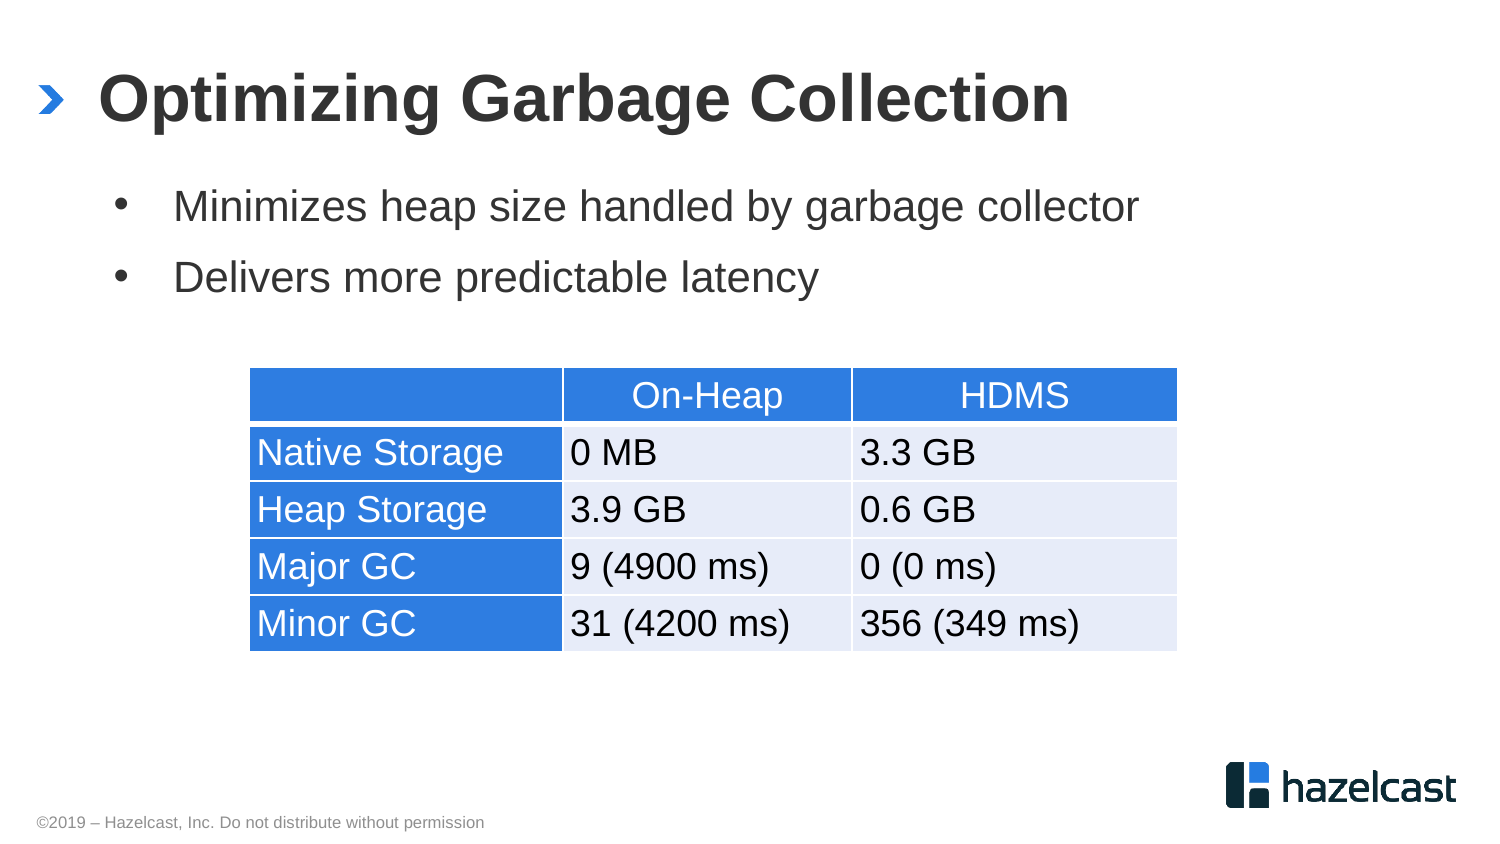

# Optimizing Garbage Collection
Minimizes heap size handled by garbage collector
Delivers more predictable latency
|  | On-Heap | HDMS |
| --- | --- | --- |
| Native Storage | 0 MB | 3.3 GB |
| Heap Storage | 3.9 GB | 0.6 GB |
| Major GC | 9 (4900 ms) | 0 (0 ms) |
| Minor GC | 31 (4200 ms) | 356 (349 ms) |
©2019 – Hazelcast, Inc. Do not distribute without permission